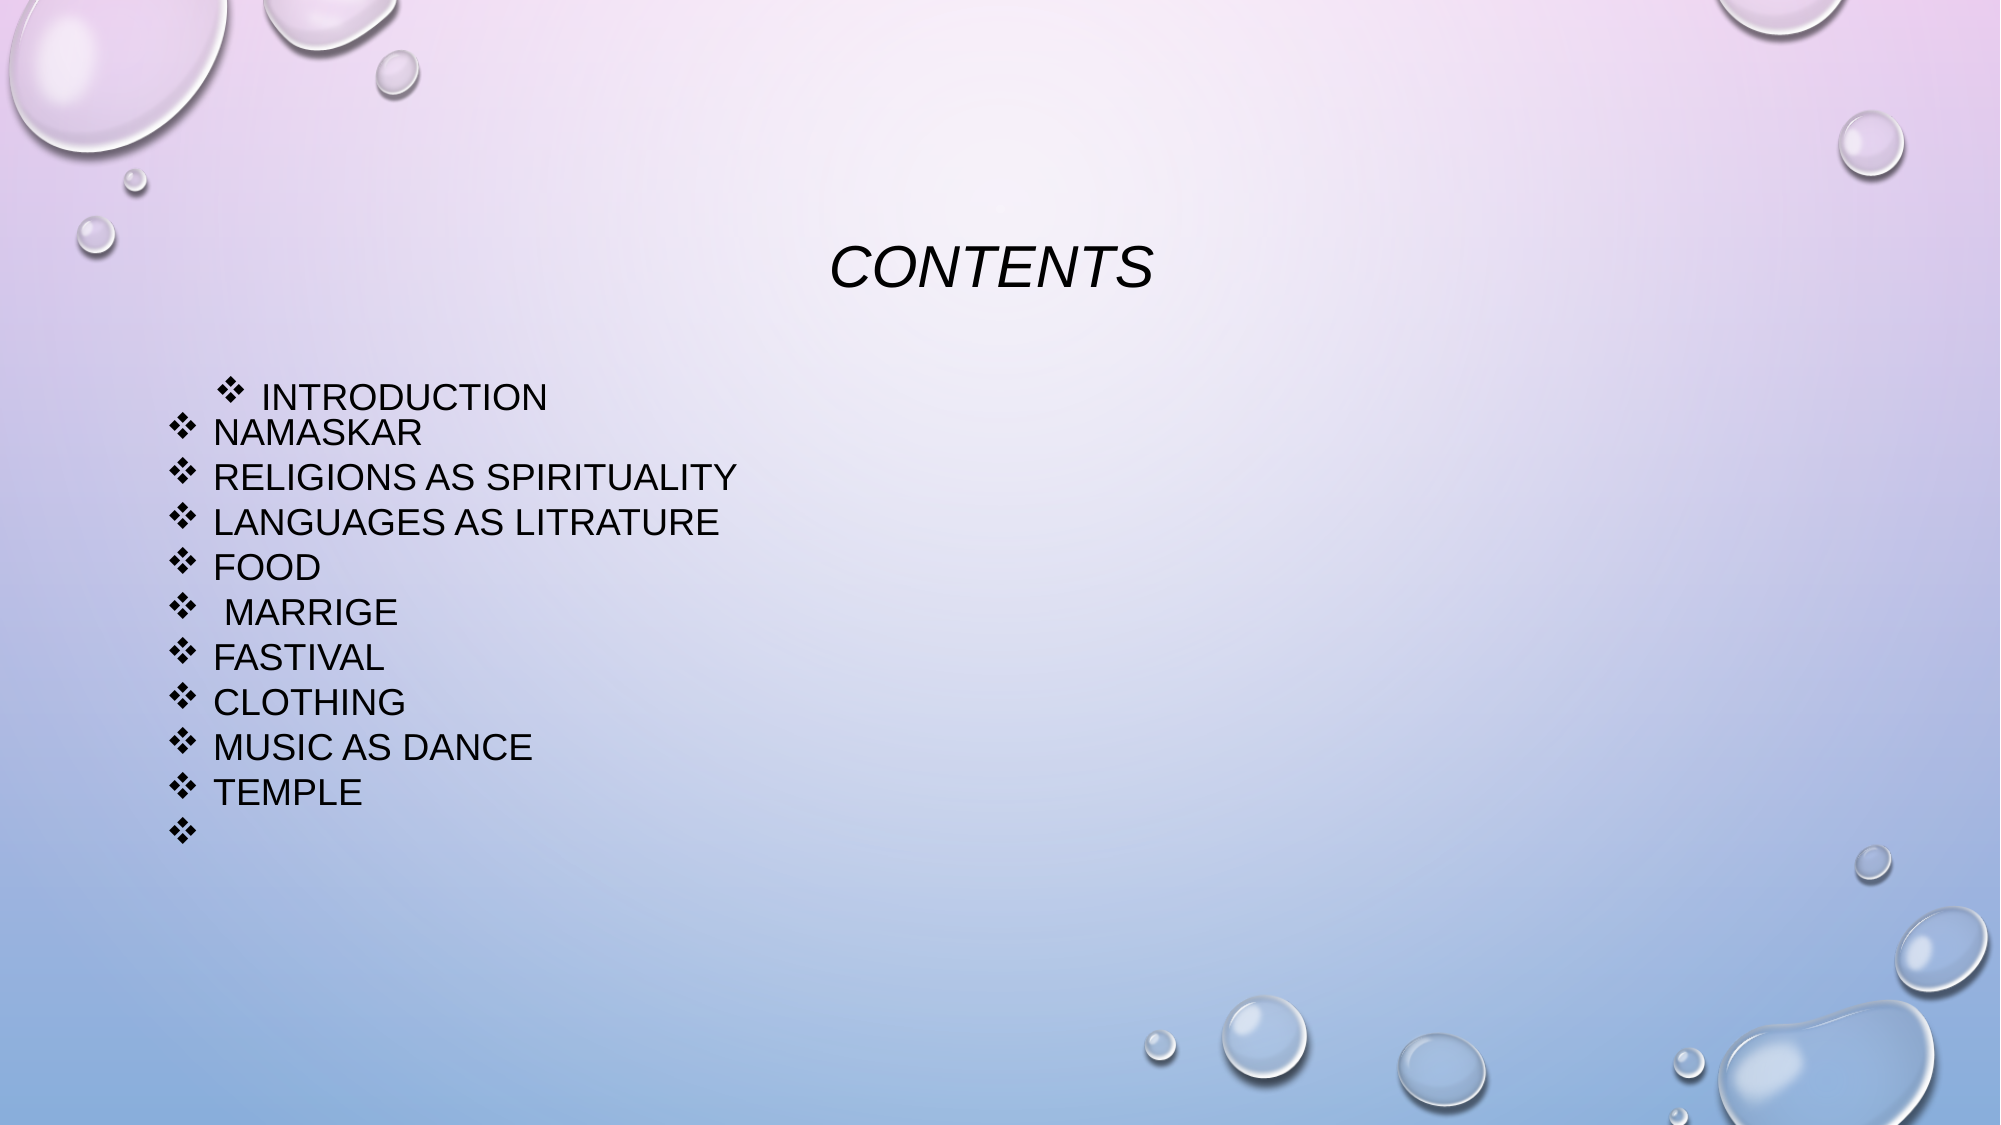

# CONTENTS
INTRODUCTION
NAMASKAR
RELIGIONS AS SPIRITUALITY
LANGUAGES AS LITRATURE
FOOD
 MARRIGE
FASTIVAL
CLOTHING
MUSIC AS DANCE
TEMPLE